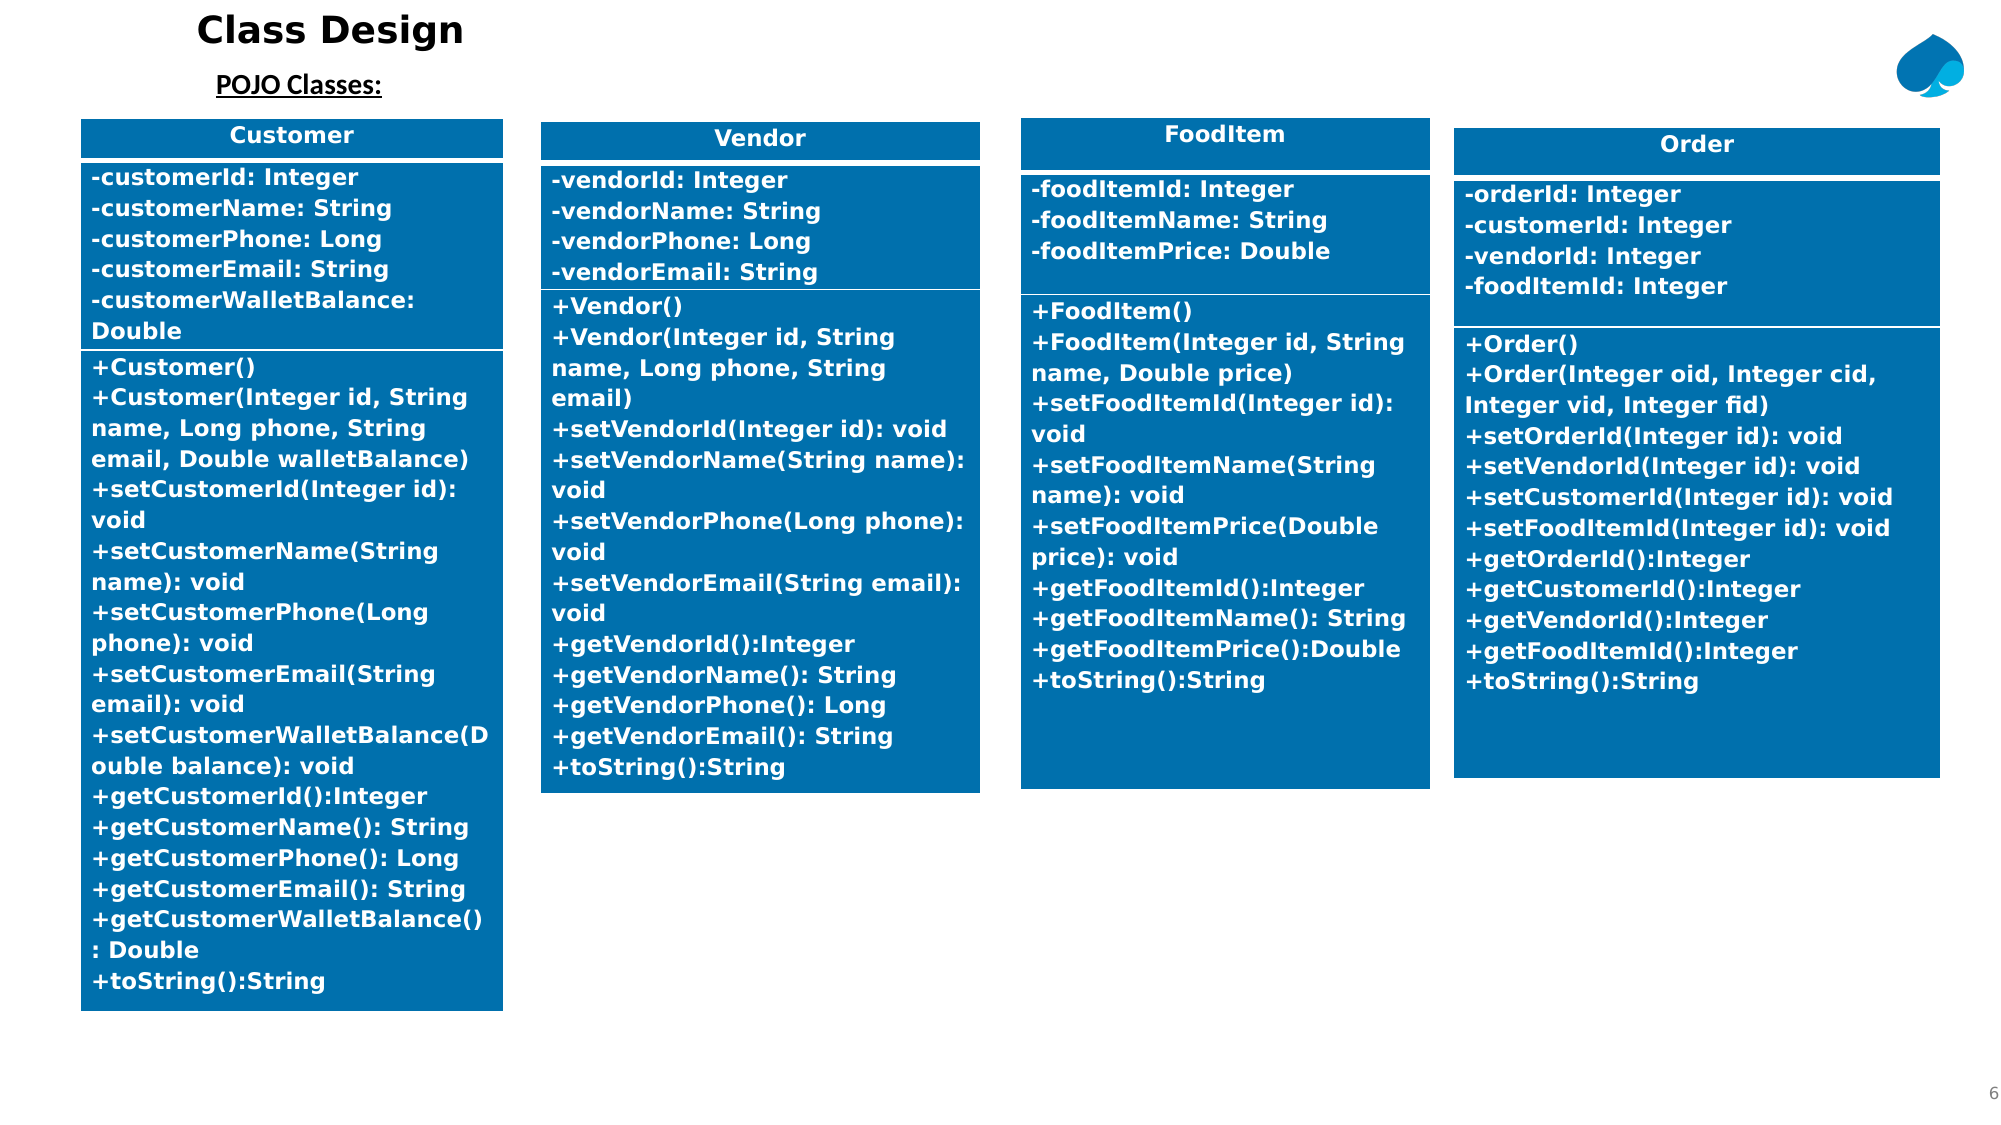

Class Design
POJO Classes:

| FoodItem |
| --- |
| -foodItemId: Integer -foodItemName: String -foodItemPrice: Double |
| +FoodItem() +FoodItem(Integer id, String name, Double price) +setFoodItemId(Integer id): void +setFoodItemName(String name): void +setFoodItemPrice(Double price): void +getFoodItemId():Integer +getFoodItemName(): String +getFoodItemPrice():Double +toString():String |
| Customer |
| --- |
| -customerId: Integer -customerName: String -customerPhone: Long -customerEmail: String -customerWalletBalance: Double |
| +Customer() +Customer(Integer id, String name, Long phone, String email, Double walletBalance) +setCustomerId(Integer id): void +setCustomerName(String name): void +setCustomerPhone(Long phone): void +setCustomerEmail(String email): void +setCustomerWalletBalance(Double balance): void +getCustomerId():Integer +getCustomerName(): String +getCustomerPhone(): Long +getCustomerEmail(): String +getCustomerWalletBalance(): Double +toString():String |
| Vendor |
| --- |
| -vendorId: Integer -vendorName: String -vendorPhone: Long -vendorEmail: String |
| +Vendor() +Vendor(Integer id, String name, Long phone, String email) +setVendorId(Integer id): void +setVendorName(String name): void +setVendorPhone(Long phone): void +setVendorEmail(String email): void +getVendorId():Integer +getVendorName(): String +getVendorPhone(): Long +getVendorEmail(): String +toString():String |
| Order |
| --- |
| -orderId: Integer -customerId: Integer -vendorId: Integer -foodItemId: Integer |
| +Order() +Order(Integer oid, Integer cid, Integer vid, Integer fid) +setOrderId(Integer id): void +setVendorId(Integer id): void +setCustomerId(Integer id): void +setFoodItemId(Integer id): void +getOrderId():Integer +getCustomerId():Integer +getVendorId():Integer +getFoodItemId():Integer +toString():String |